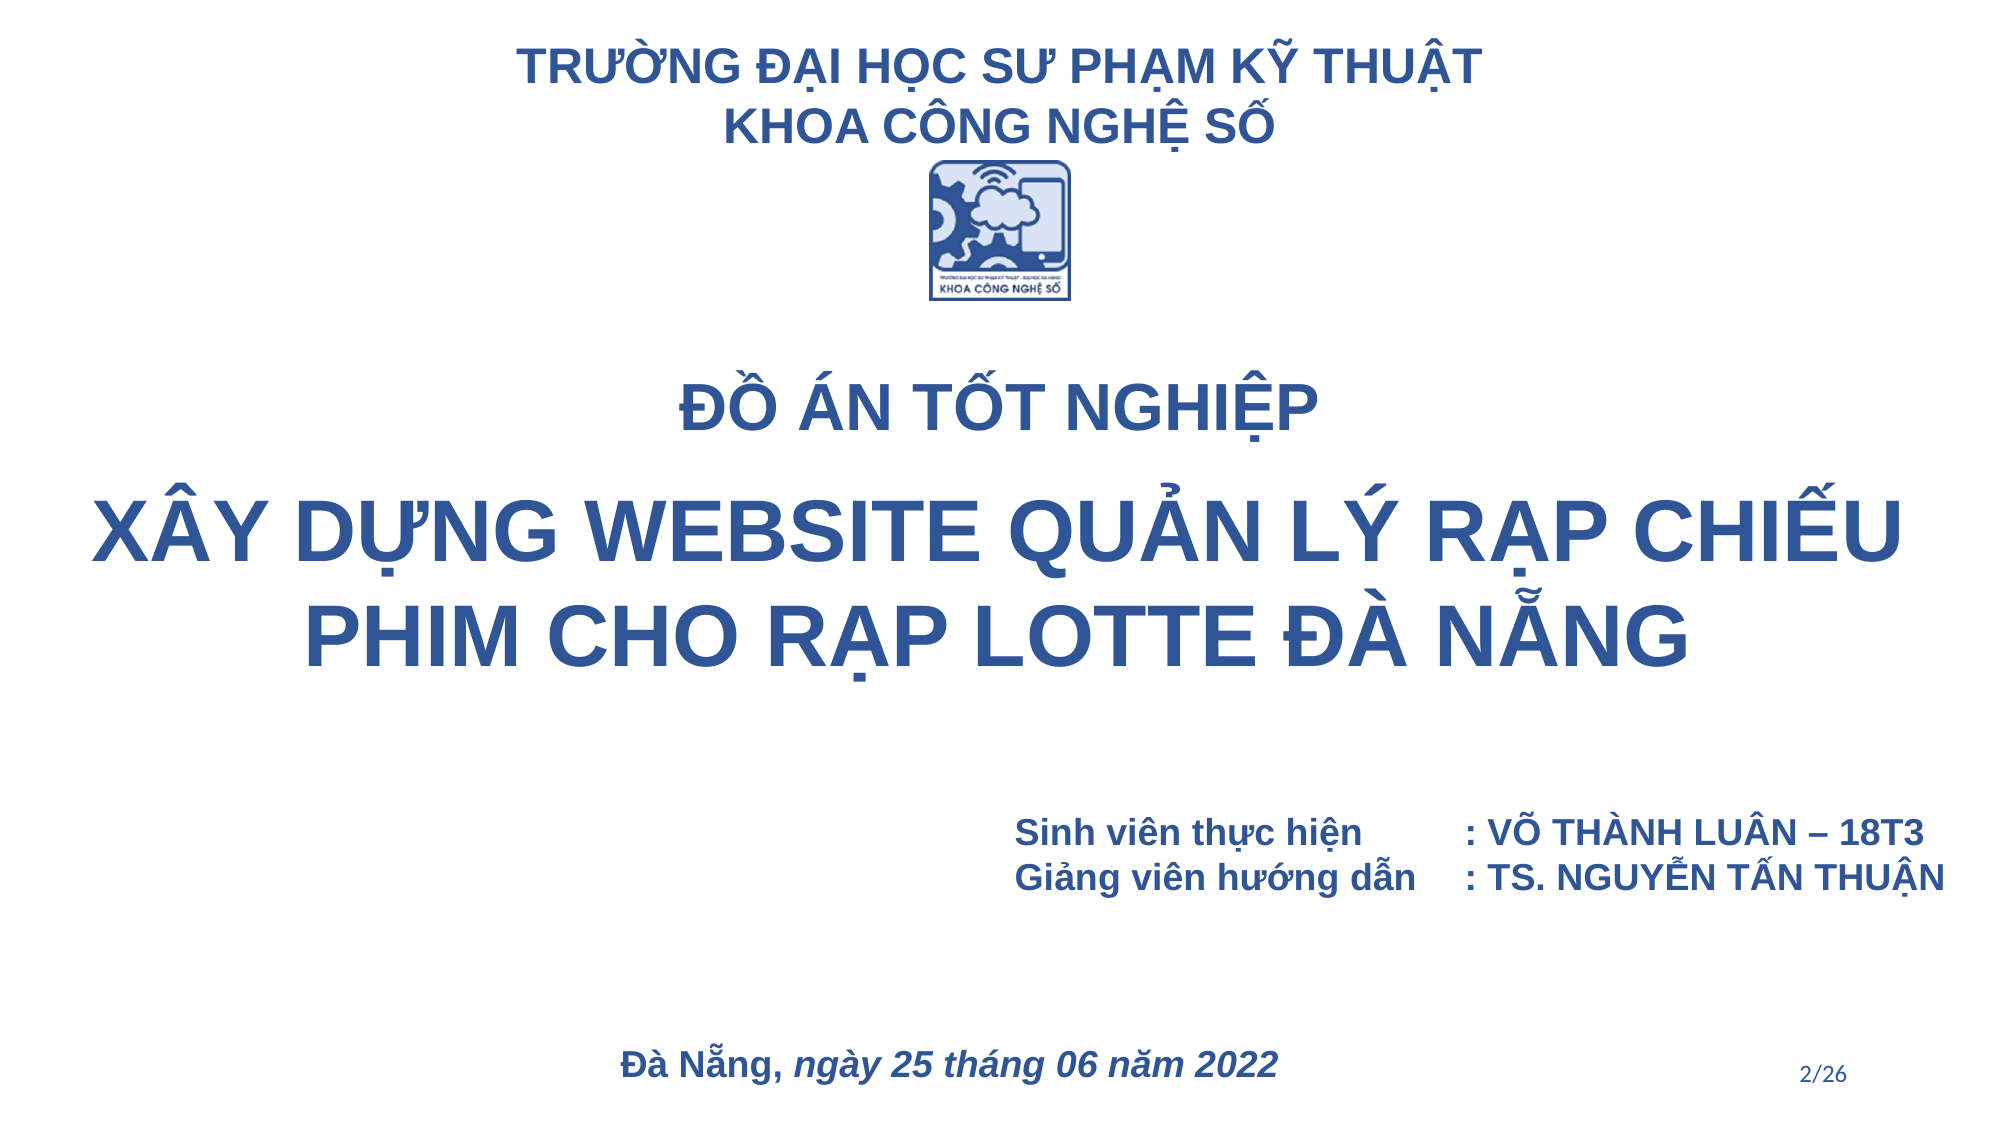

# ĐỒ ÁN TỐT NGHIỆP
XÂY DỰNG WEBSITE QUẢN LÝ RẠP CHIẾU PHIM CHO RẠP LOTTE ĐÀ NẴNG
2/26